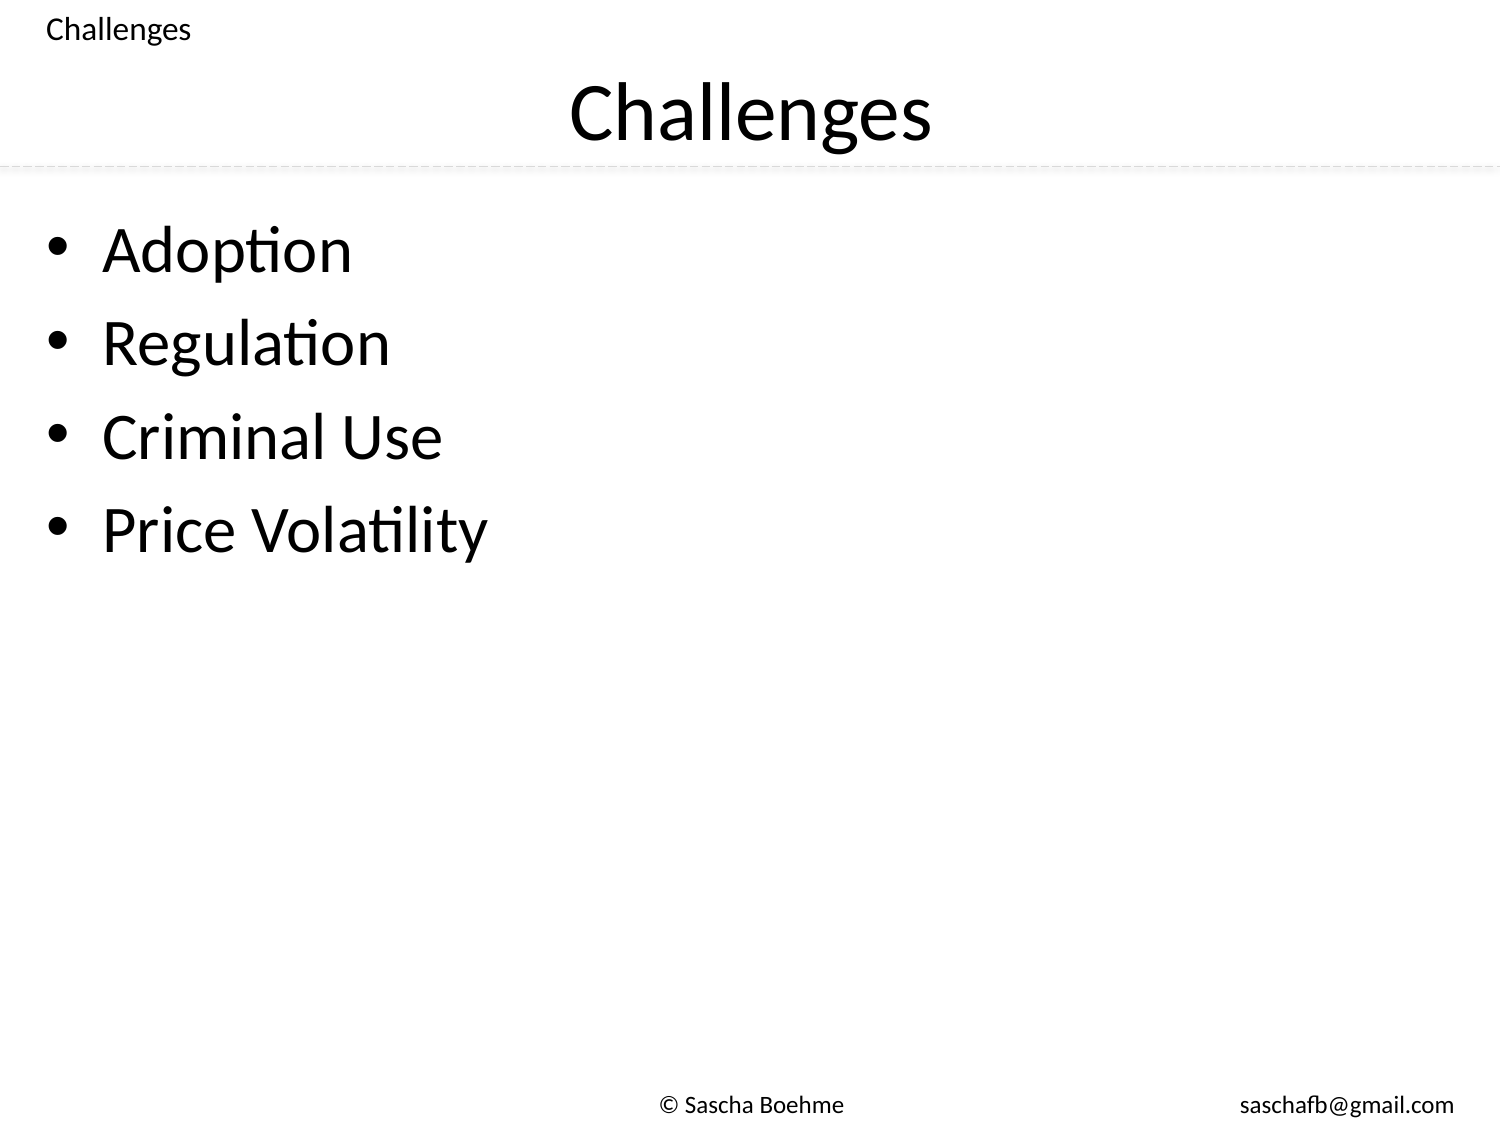

Challenges
# Challenges
Adoption
Regulation
Criminal Use
Price Volatility